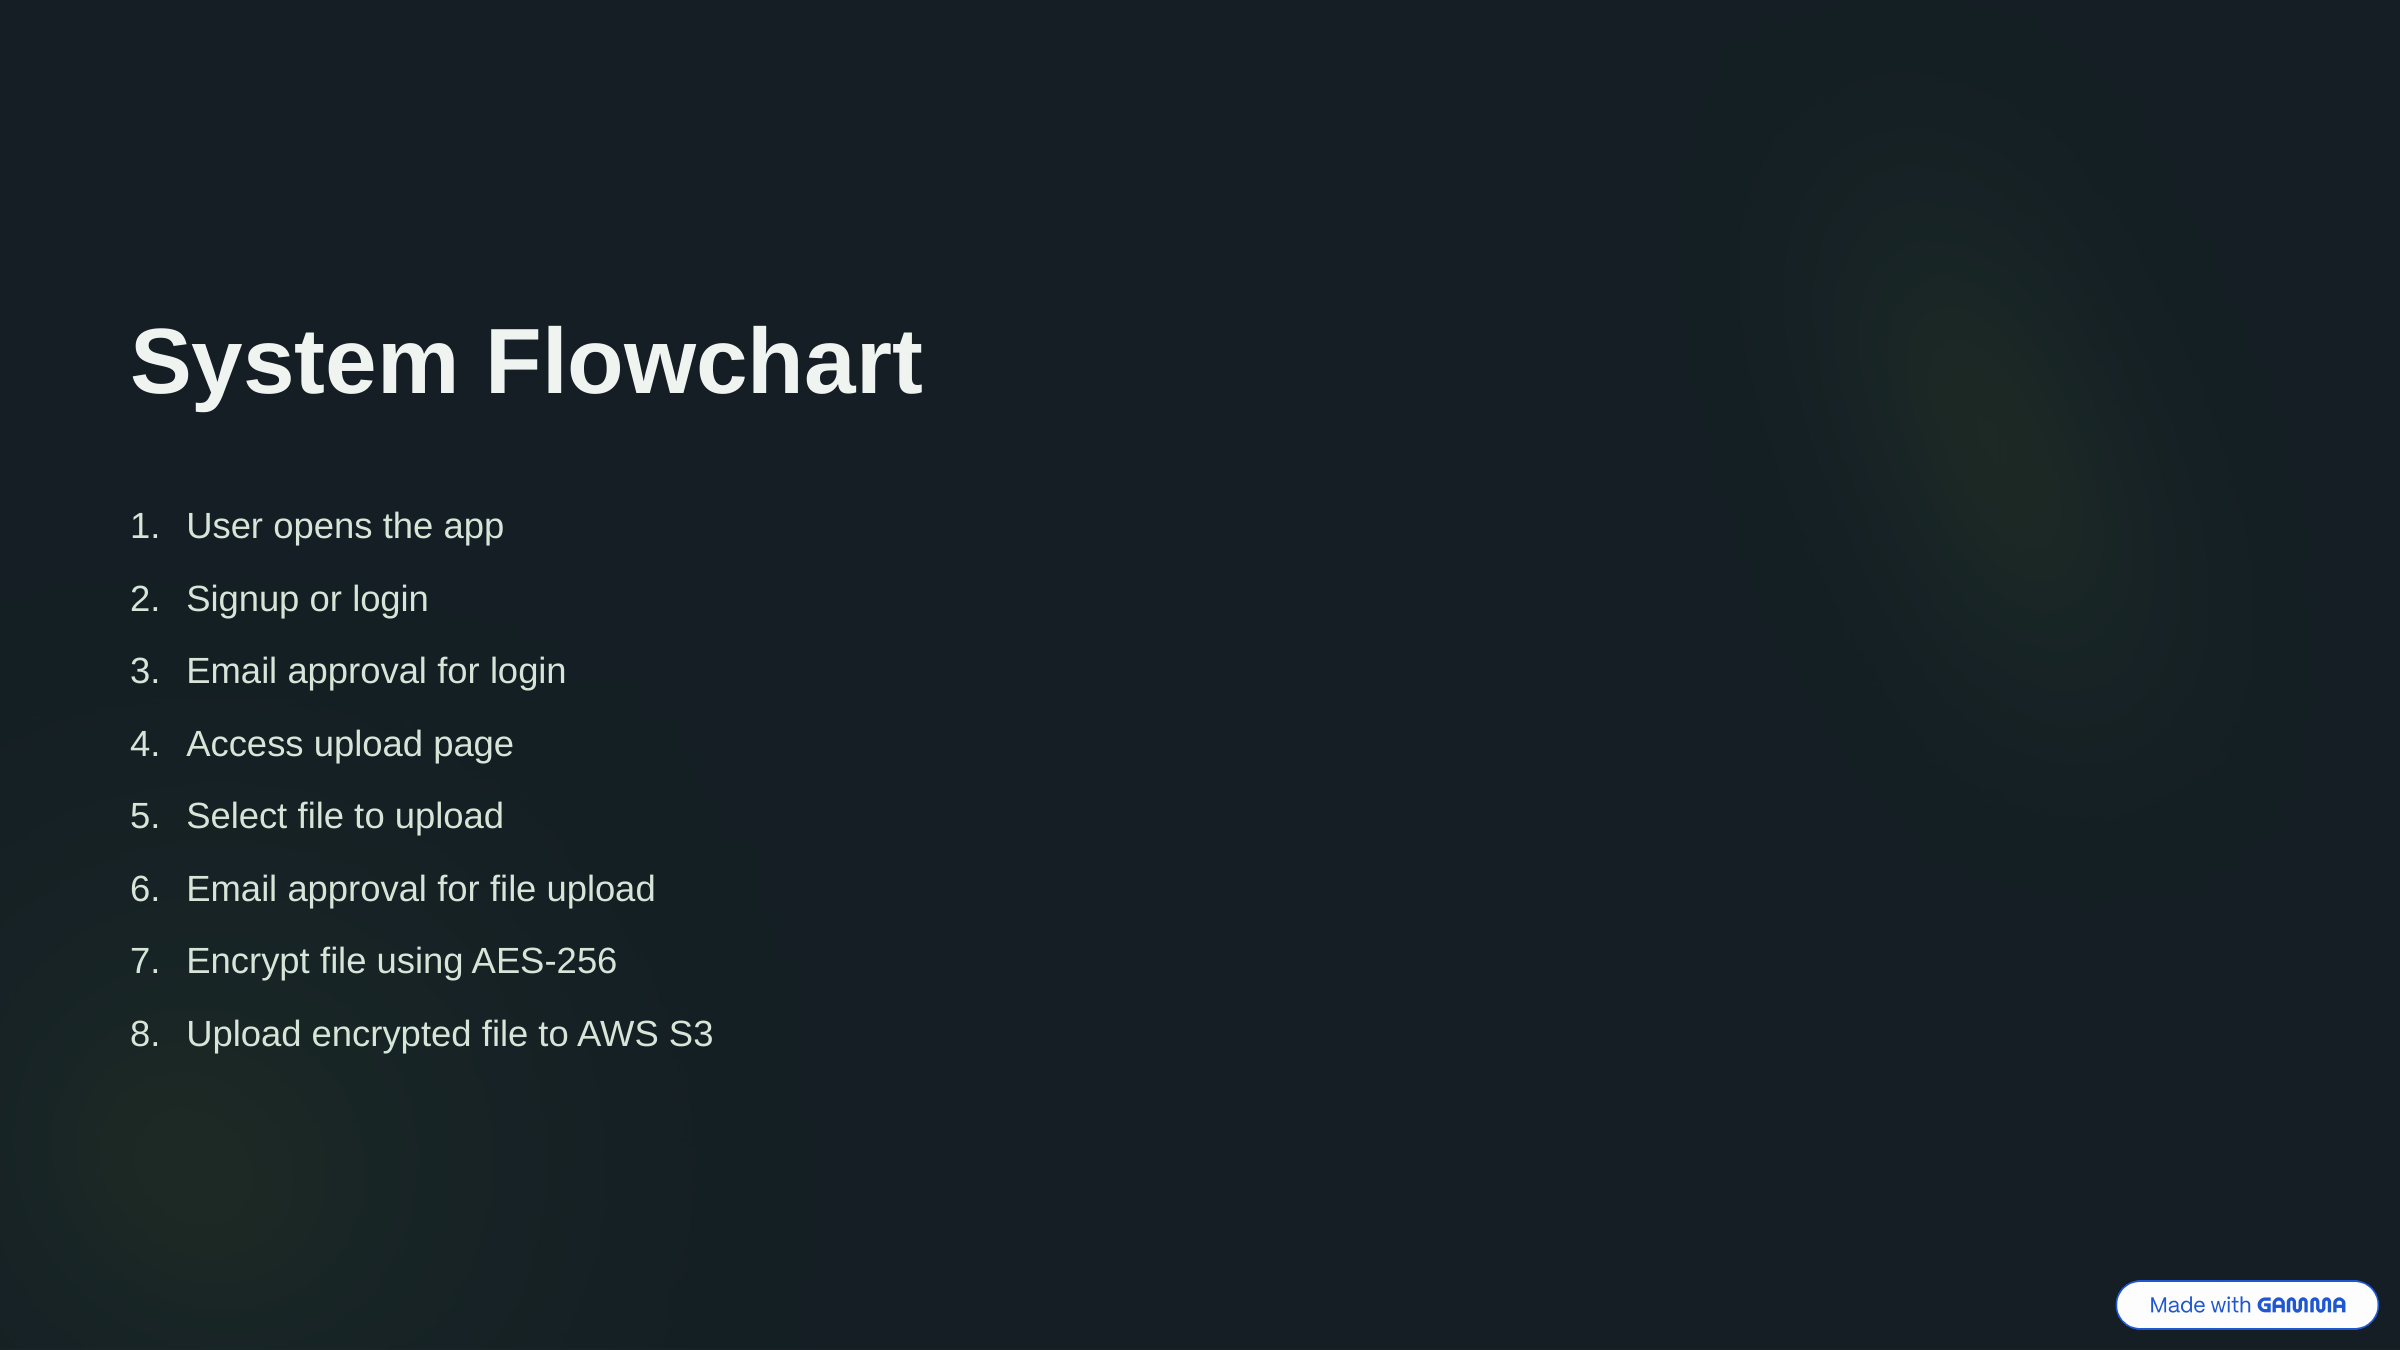

System Flowchart
User opens the app
Signup or login
Email approval for login
Access upload page
Select file to upload
Email approval for file upload
Encrypt file using AES-256
Upload encrypted file to AWS S3